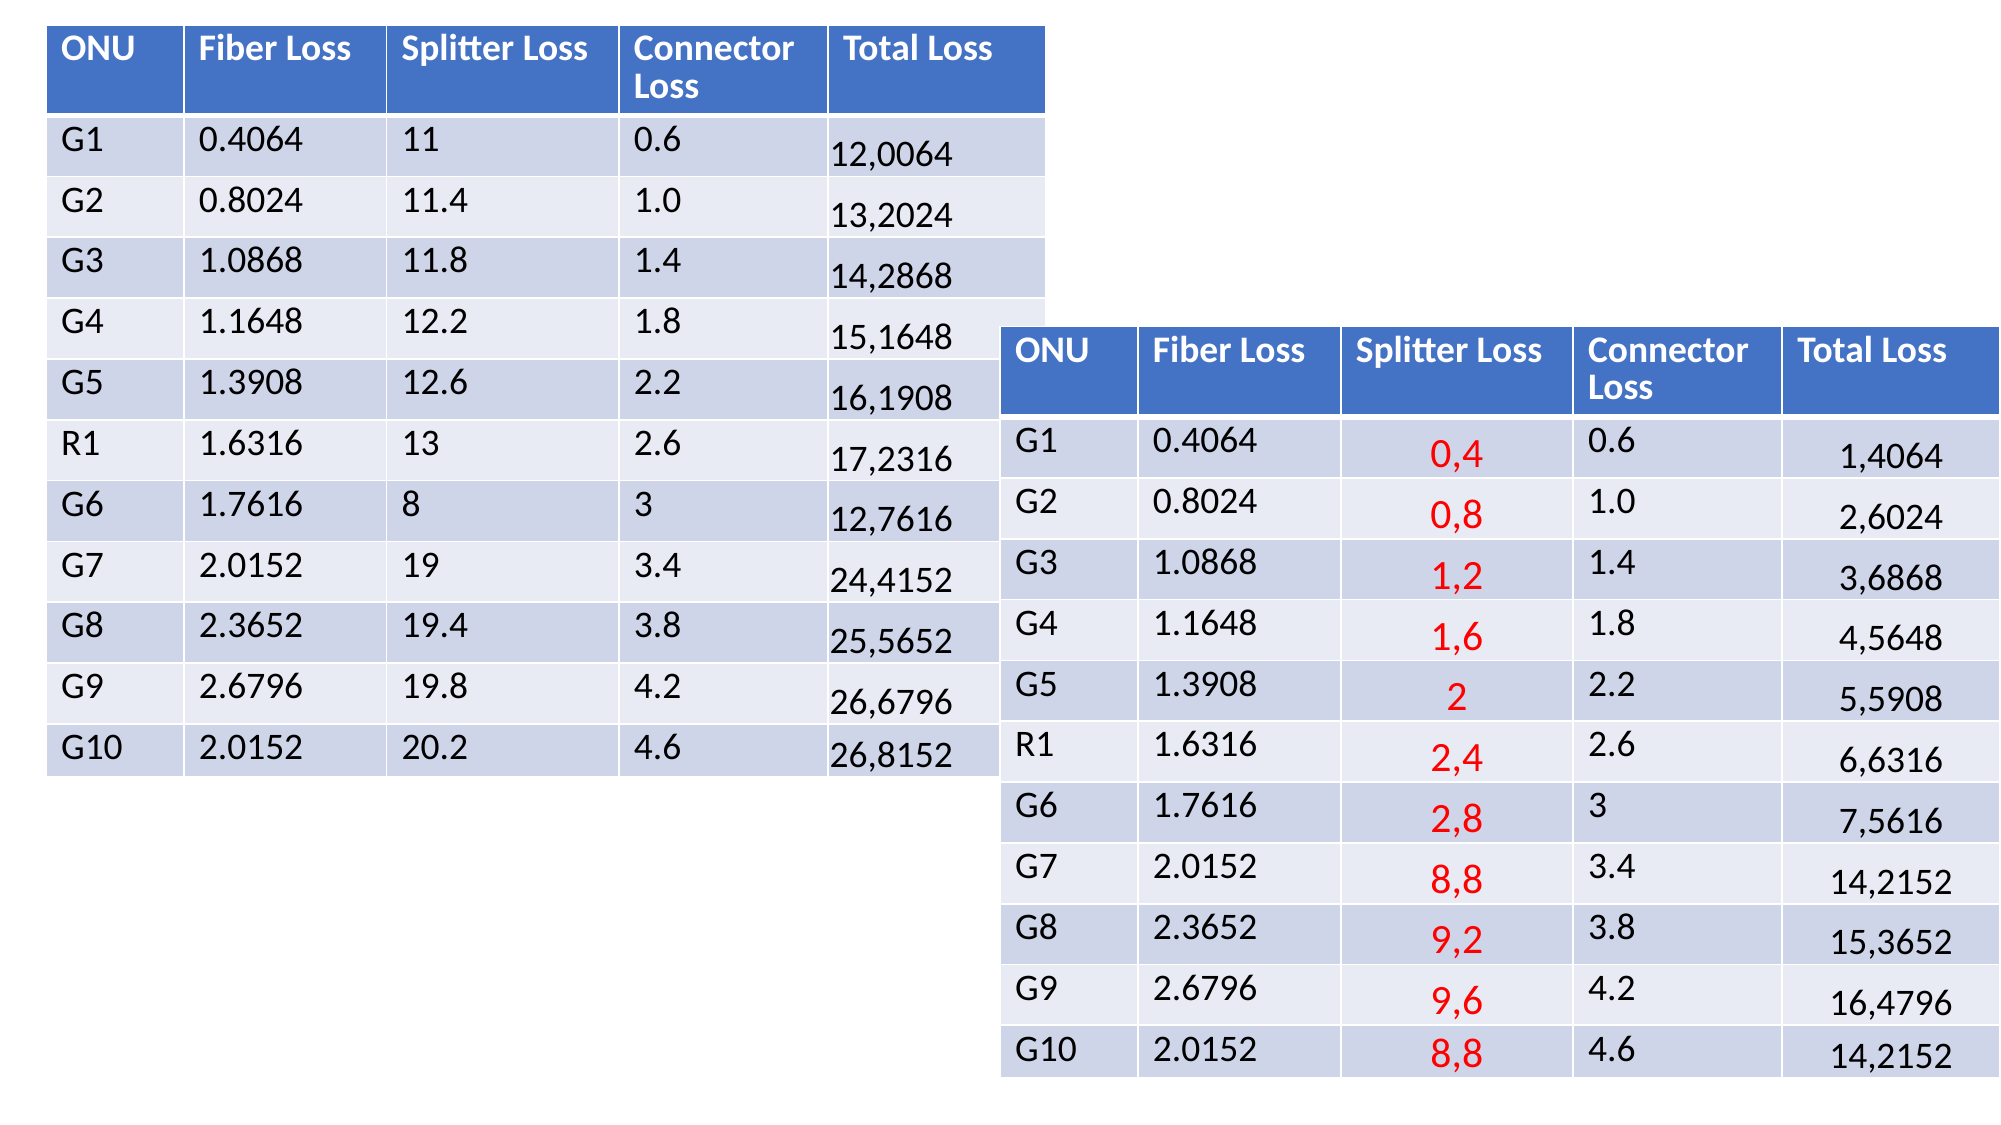

| ONU | Fiber Loss | Splitter Loss | Connector Loss | Total Loss |
| --- | --- | --- | --- | --- |
| G1 | 0.4064 | 11 | 0.6 | 12,0064 |
| G2 | 0.8024 | 11.4 | 1.0 | 13,2024 |
| G3 | 1.0868 | 11.8 | 1.4 | 14,2868 |
| G4 | 1.1648 | 12.2 | 1.8 | 15,1648 |
| G5 | 1.3908 | 12.6 | 2.2 | 16,1908 |
| R1 | 1.6316 | 13 | 2.6 | 17,2316 |
| G6 | 1.7616 | 8 | 3 | 12,7616 |
| G7 | 2.0152 | 19 | 3.4 | 24,4152 |
| G8 | 2.3652 | 19.4 | 3.8 | 25,5652 |
| G9 | 2.6796 | 19.8 | 4.2 | 26,6796 |
| G10 | 2.0152 | 20.2 | 4.6 | 26,8152 |
| ONU | Fiber Loss | Splitter Loss | Connector Loss | Total Loss |
| --- | --- | --- | --- | --- |
| G1 | 0.4064 | 0,4 | 0.6 | 1,4064 |
| G2 | 0.8024 | 0,8 | 1.0 | 2,6024 |
| G3 | 1.0868 | 1,2 | 1.4 | 3,6868 |
| G4 | 1.1648 | 1,6 | 1.8 | 4,5648 |
| G5 | 1.3908 | 2 | 2.2 | 5,5908 |
| R1 | 1.6316 | 2,4 | 2.6 | 6,6316 |
| G6 | 1.7616 | 2,8 | 3 | 7,5616 |
| G7 | 2.0152 | 8,8 | 3.4 | 14,2152 |
| G8 | 2.3652 | 9,2 | 3.8 | 15,3652 |
| G9 | 2.6796 | 9,6 | 4.2 | 16,4796 |
| G10 | 2.0152 | 8,8 | 4.6 | 14,2152 |